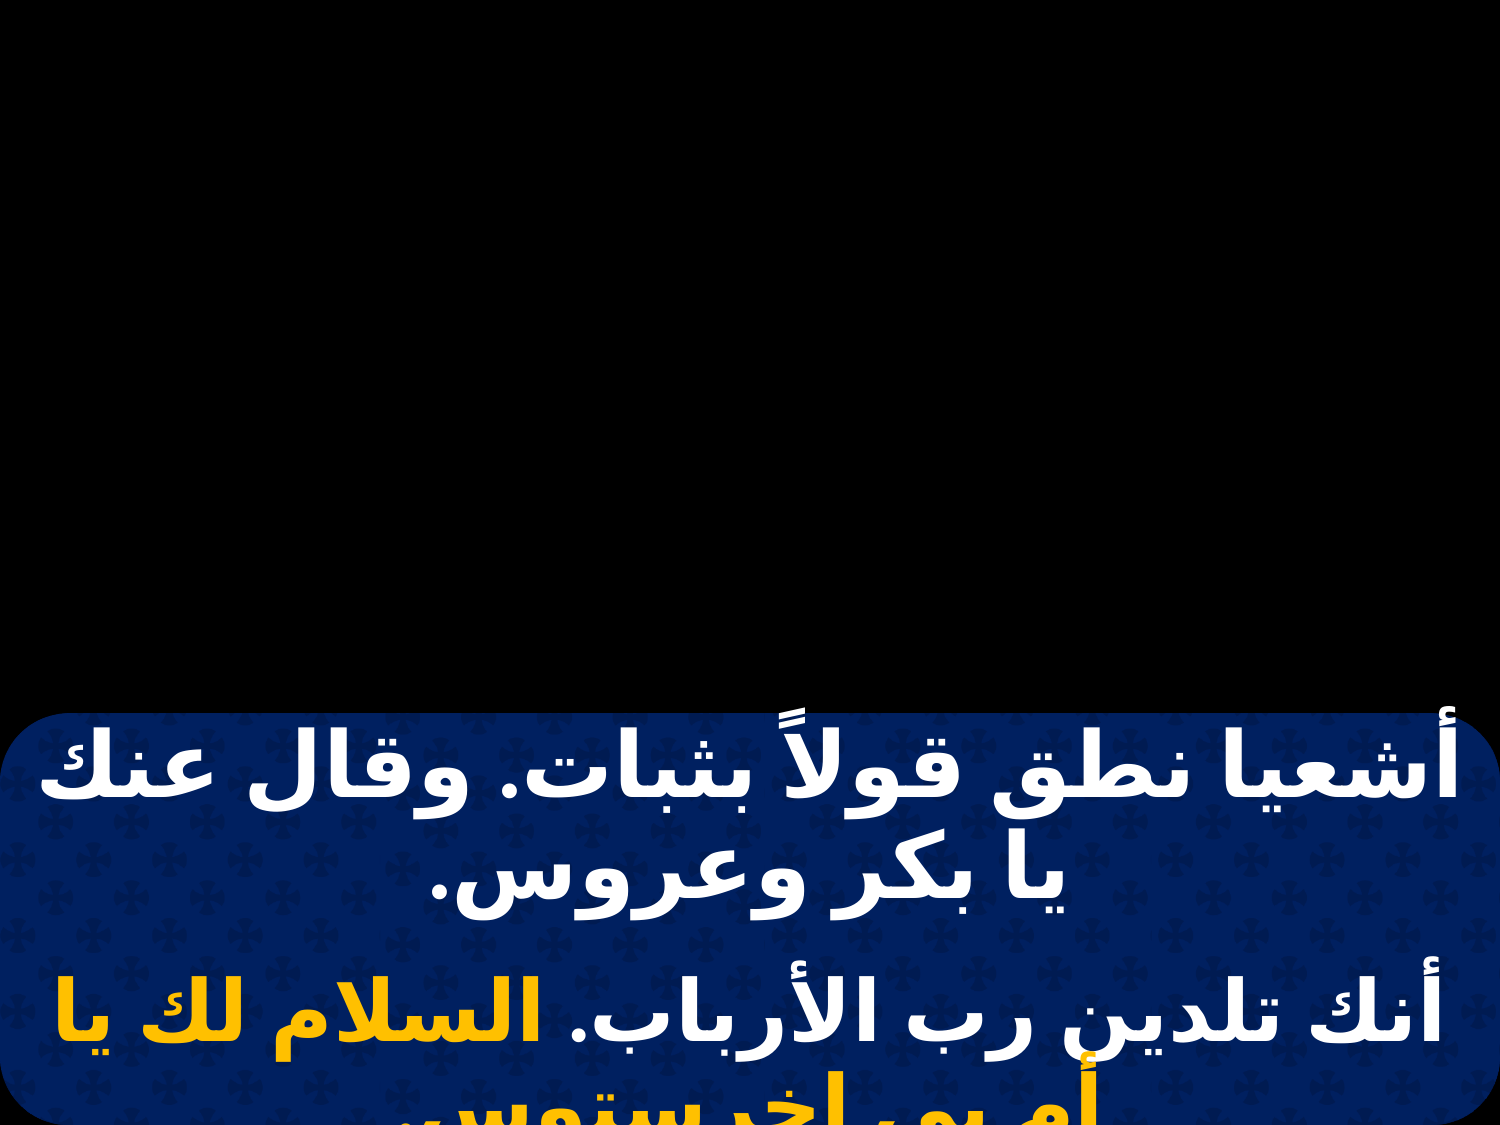

| أشعيا نطق قولاً بثبات. وقال عنك يا بكر وعروس. |
| --- |
|  |
| أنك تلدين رب الأرباب. السلام لك يا أم بي إخرستوس. |